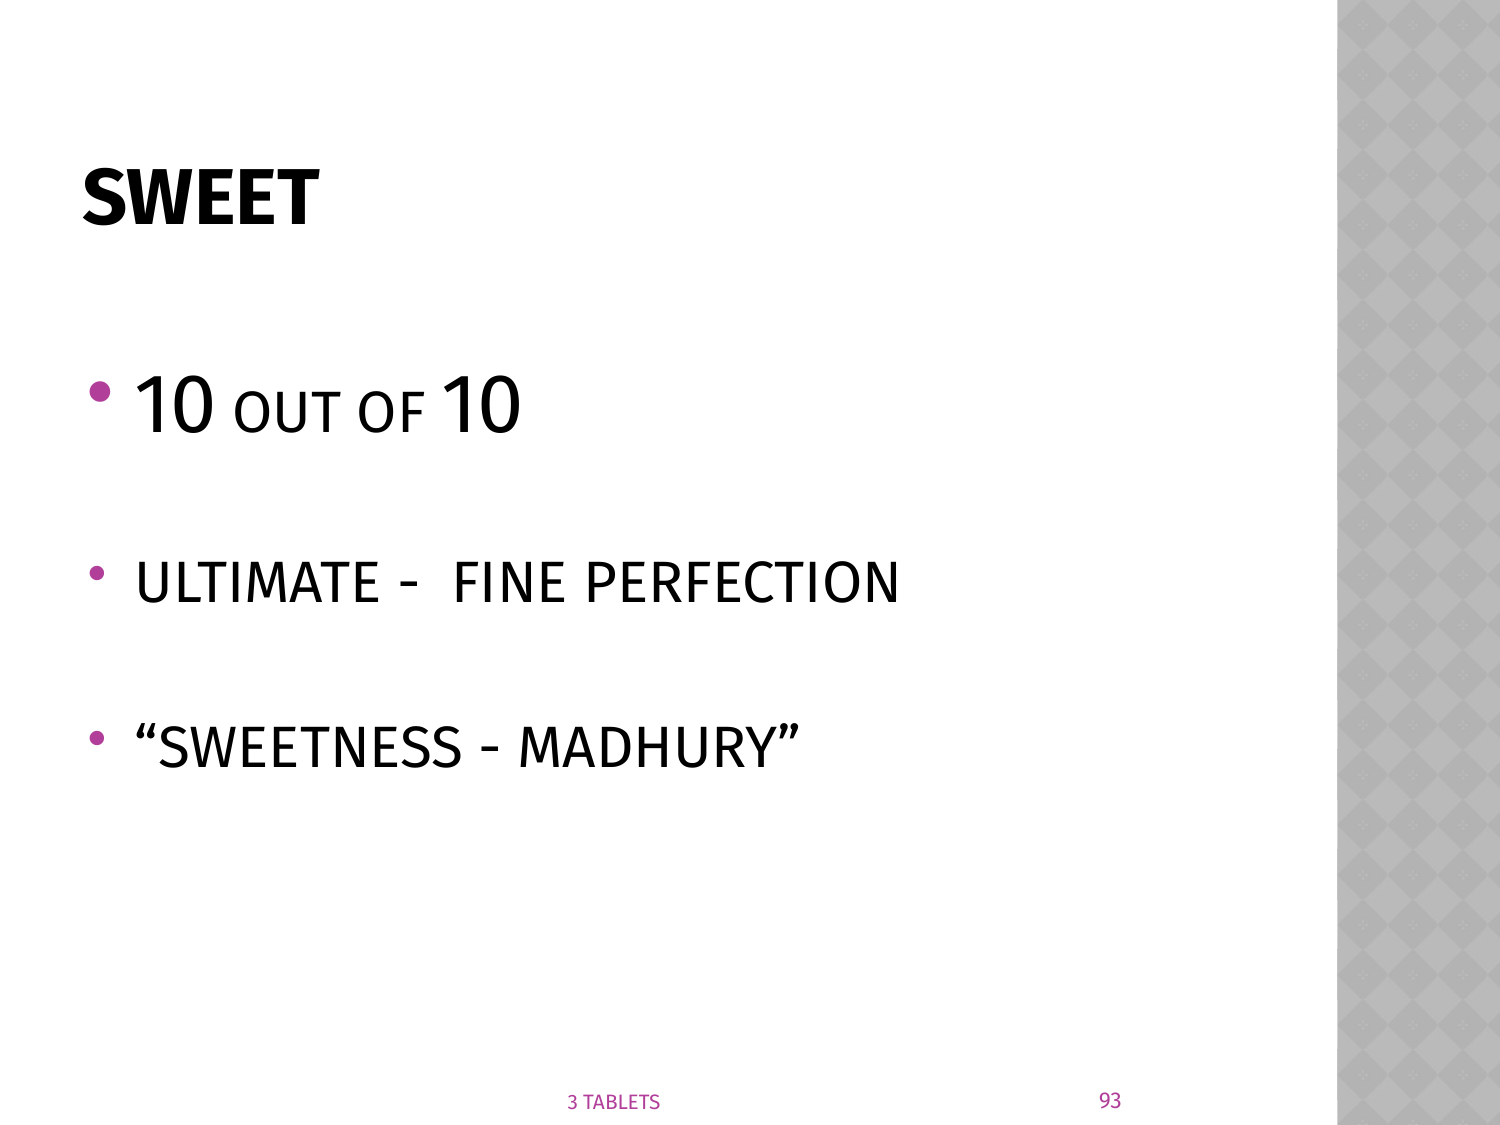

# SWEET

10 OUT OF 10

ULTIMATE -  FINE PERFECTION

“SWEETNESS - MADHURY”

93
3 TABLETS